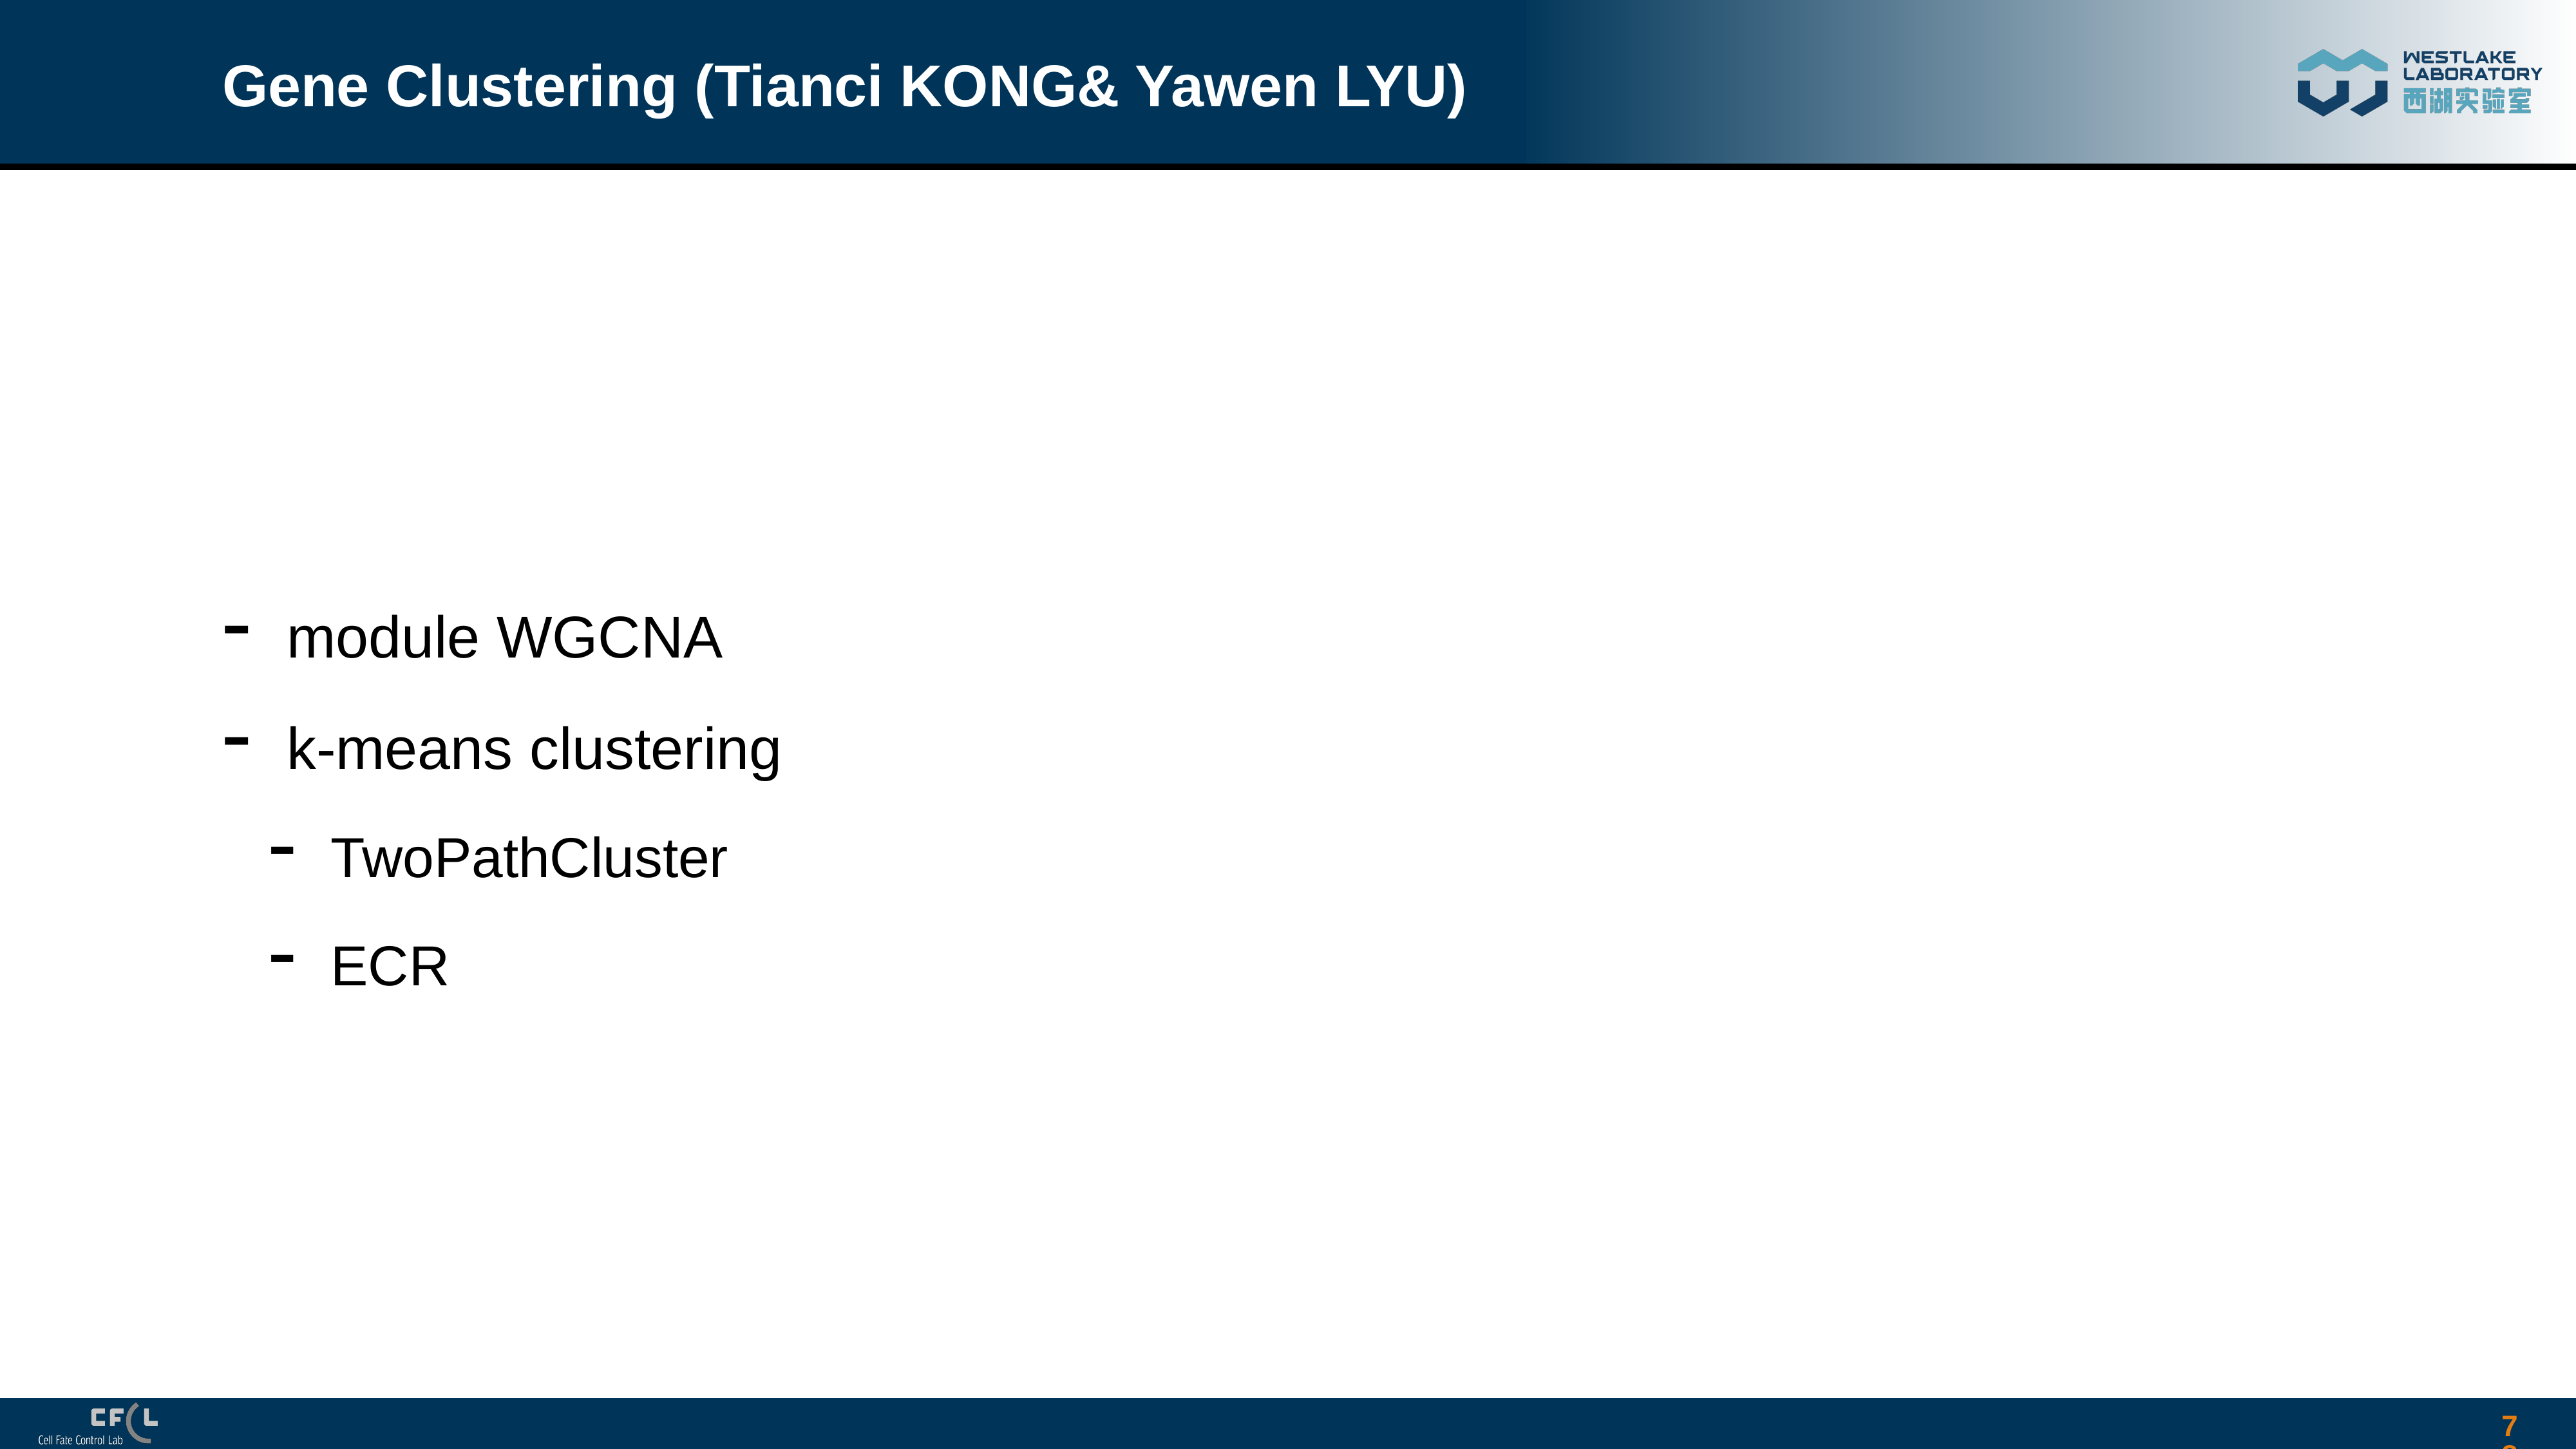

# Gene Clustering (Tianci KONG& Yawen LYU)
module WGCNA
k-means clustering
TwoPathCluster
ECR
78